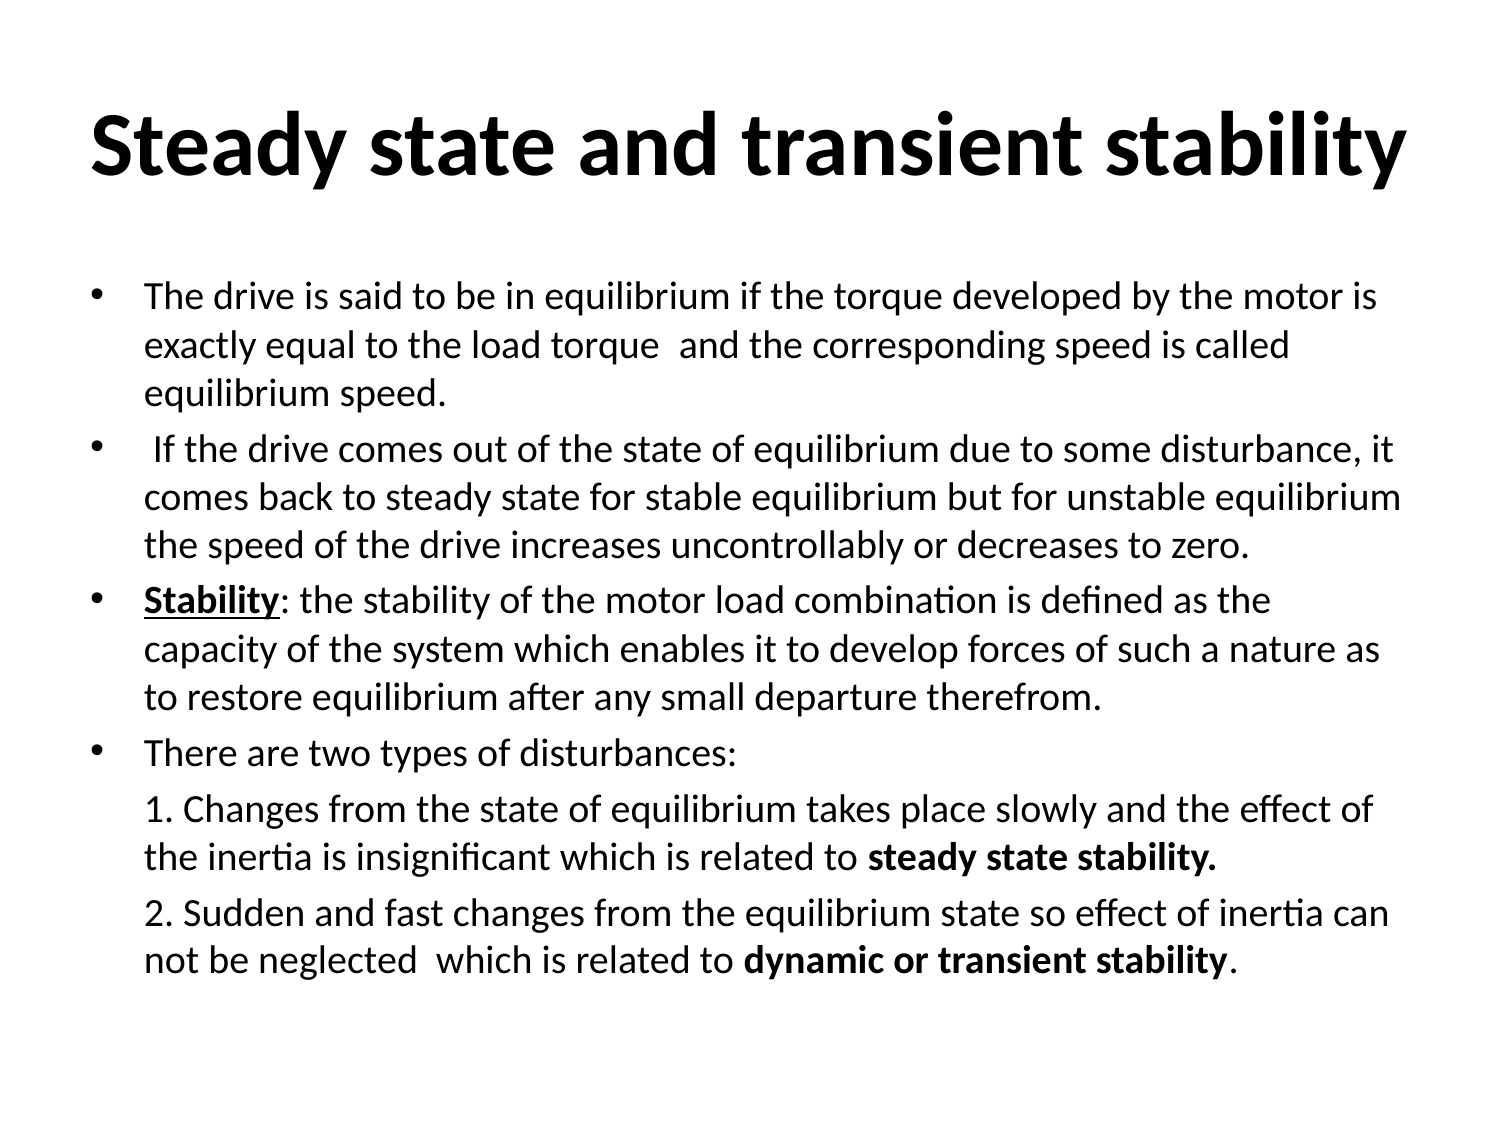

# Steady state and transient stability
The drive is said to be in equilibrium if the torque developed by the motor is exactly equal to the load torque  and the corresponding speed is called equilibrium speed.
 If the drive comes out of the state of equilibrium due to some disturbance, it comes back to steady state for stable equilibrium but for unstable equilibrium the speed of the drive increases uncontrollably or decreases to zero.
Stability: the stability of the motor load combination is defined as the capacity of the system which enables it to develop forces of such a nature as to restore equilibrium after any small departure therefrom.
There are two types of disturbances:
	1. Changes from the state of equilibrium takes place slowly and the effect of the inertia is insignificant which is related to steady state stability.
	2. Sudden and fast changes from the equilibrium state so effect of inertia can not be neglected  which is related to dynamic or transient stability.